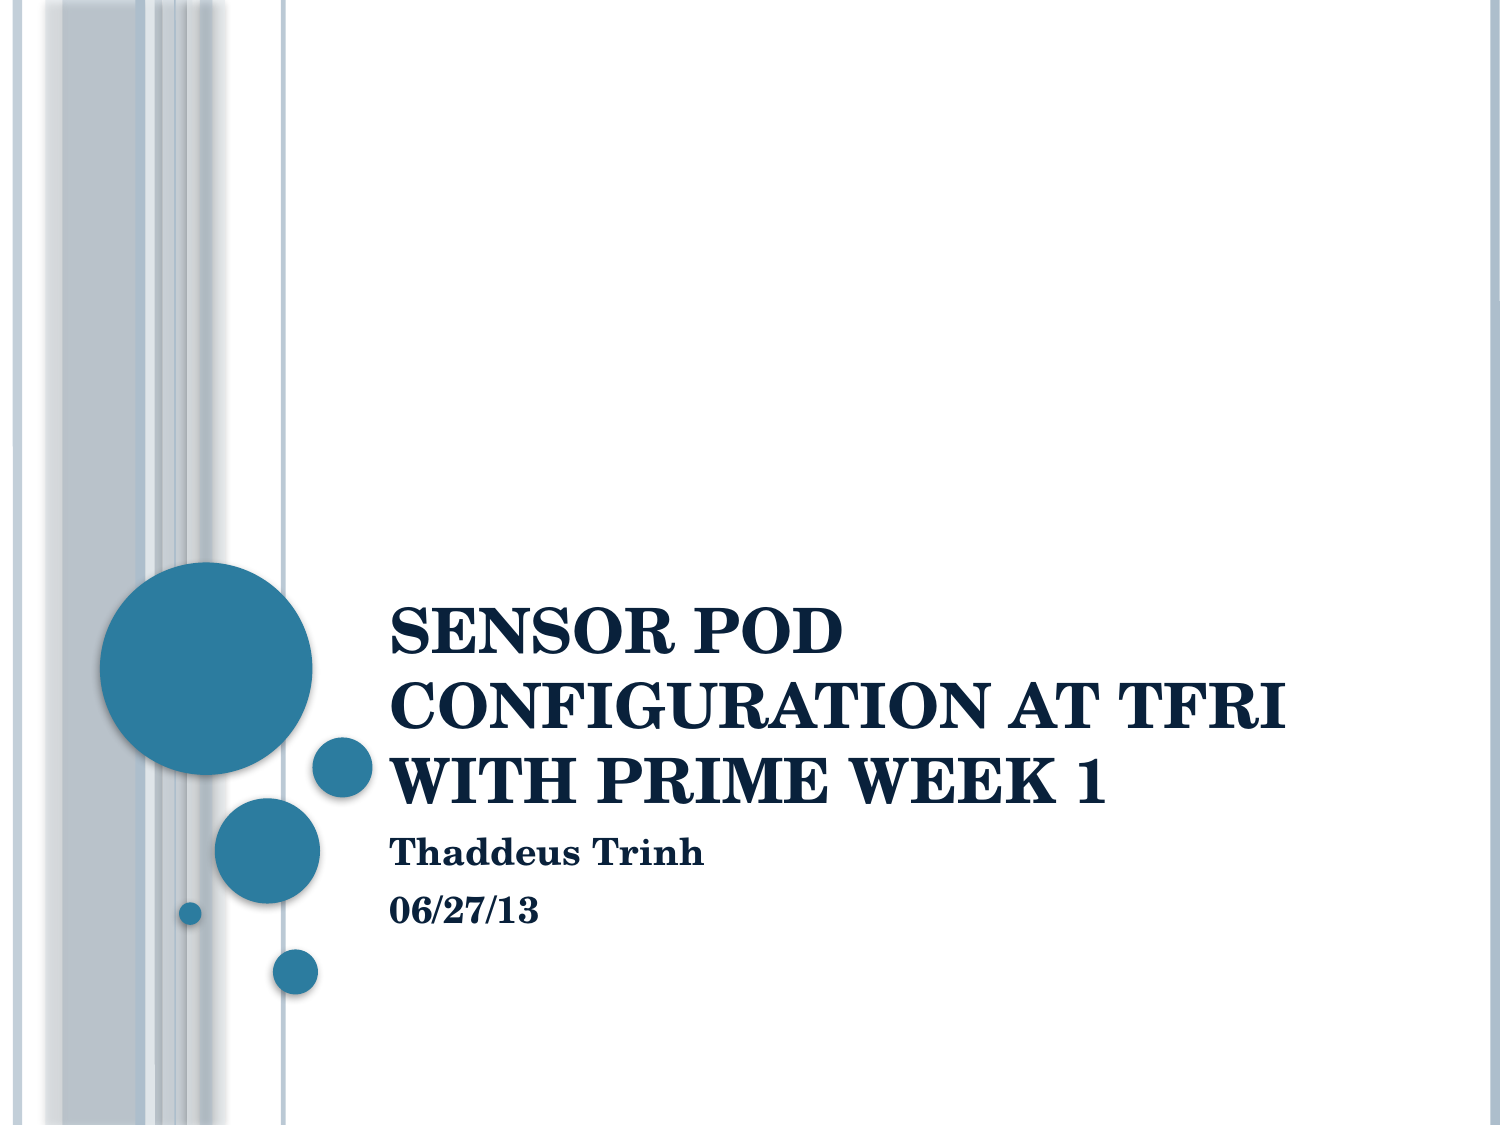

# Sensor Pod Configuration at TFRI with PRIME Week 1
Thaddeus Trinh
06/27/13